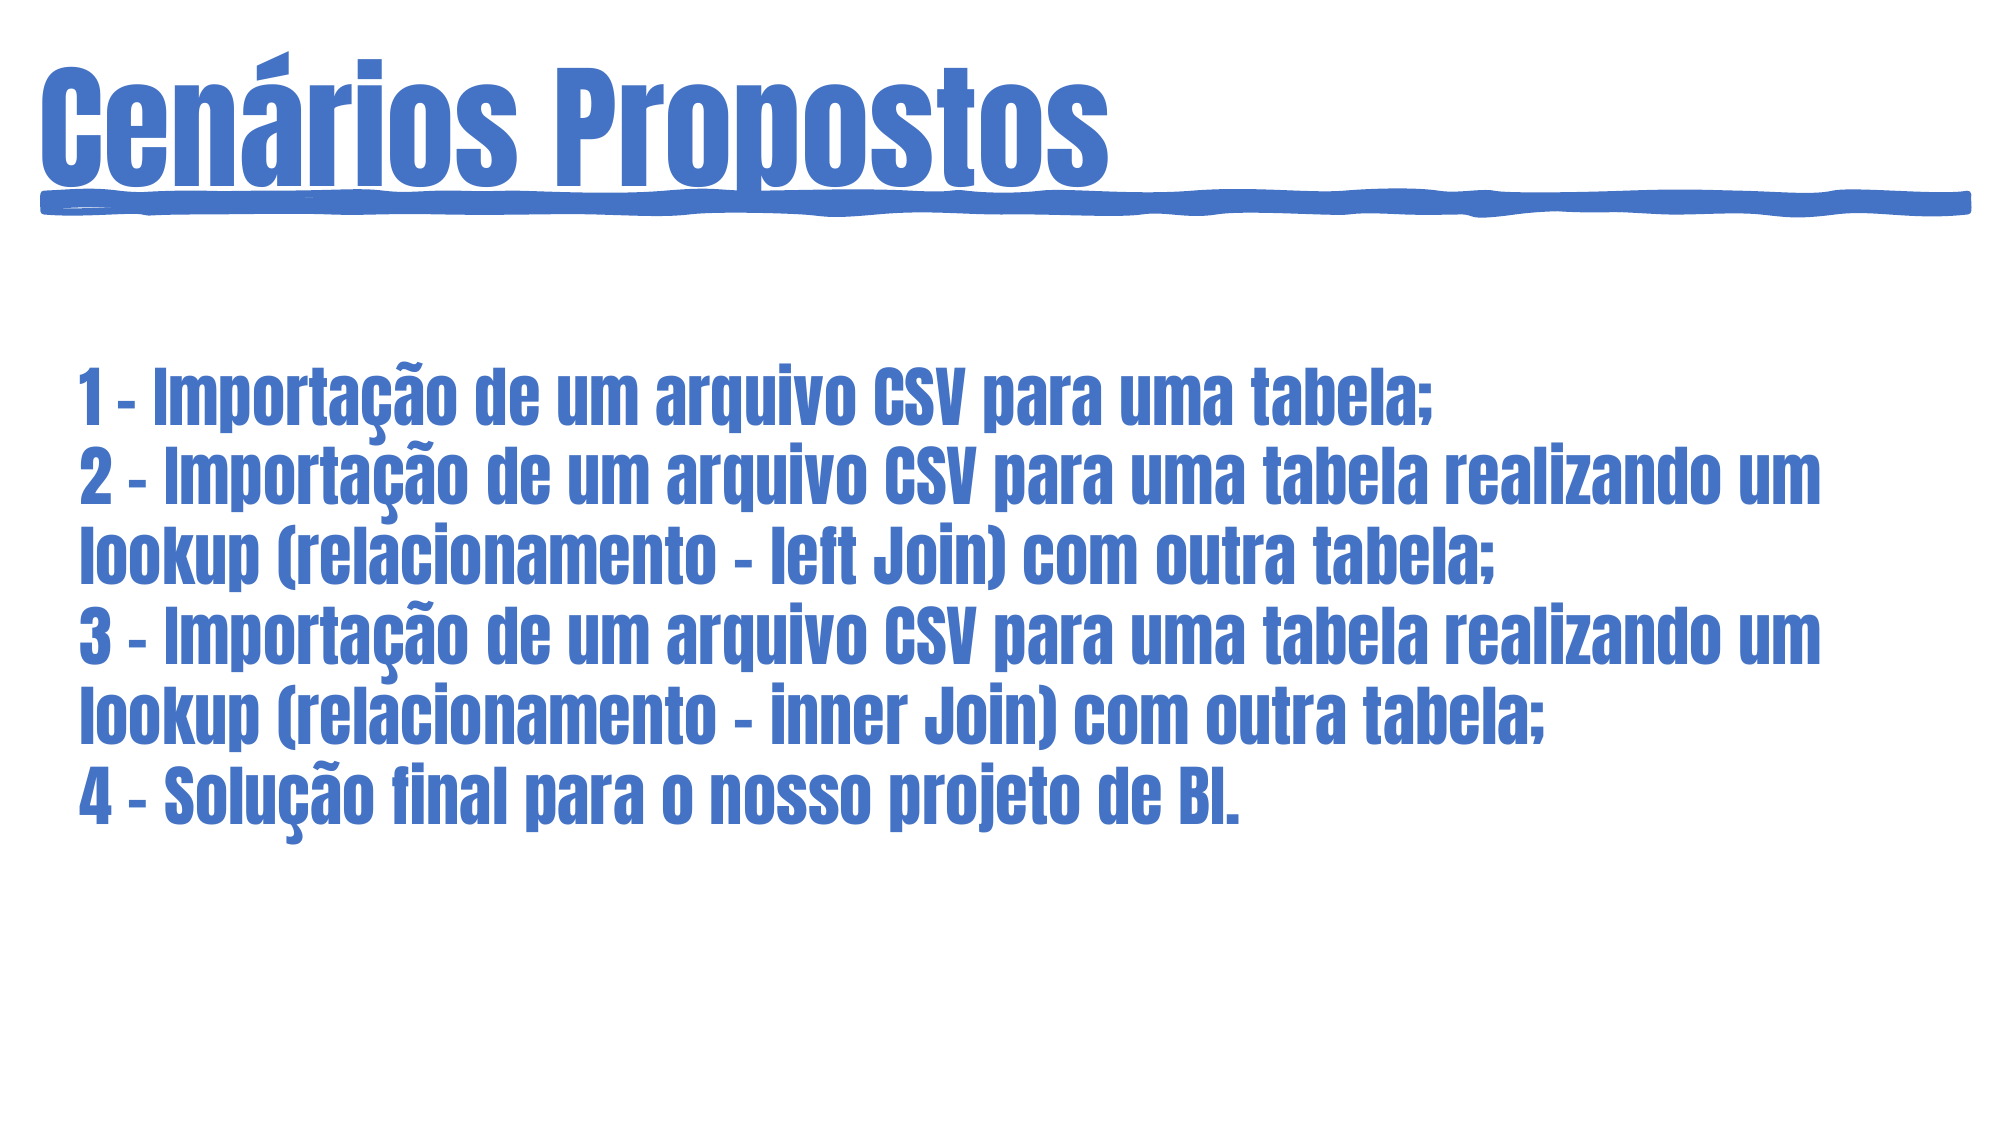

Cenários Propostos

1 – Importação de um arquivo CSV para uma tabela;
2 – Importação de um arquivo CSV para uma tabela realizando um lookup (relacionamento – left Join) com outra tabela;
3 – Importação de um arquivo CSV para uma tabela realizando um lookup (relacionamento – inner Join) com outra tabela;
4 – Solução final para o nosso projeto de BI.